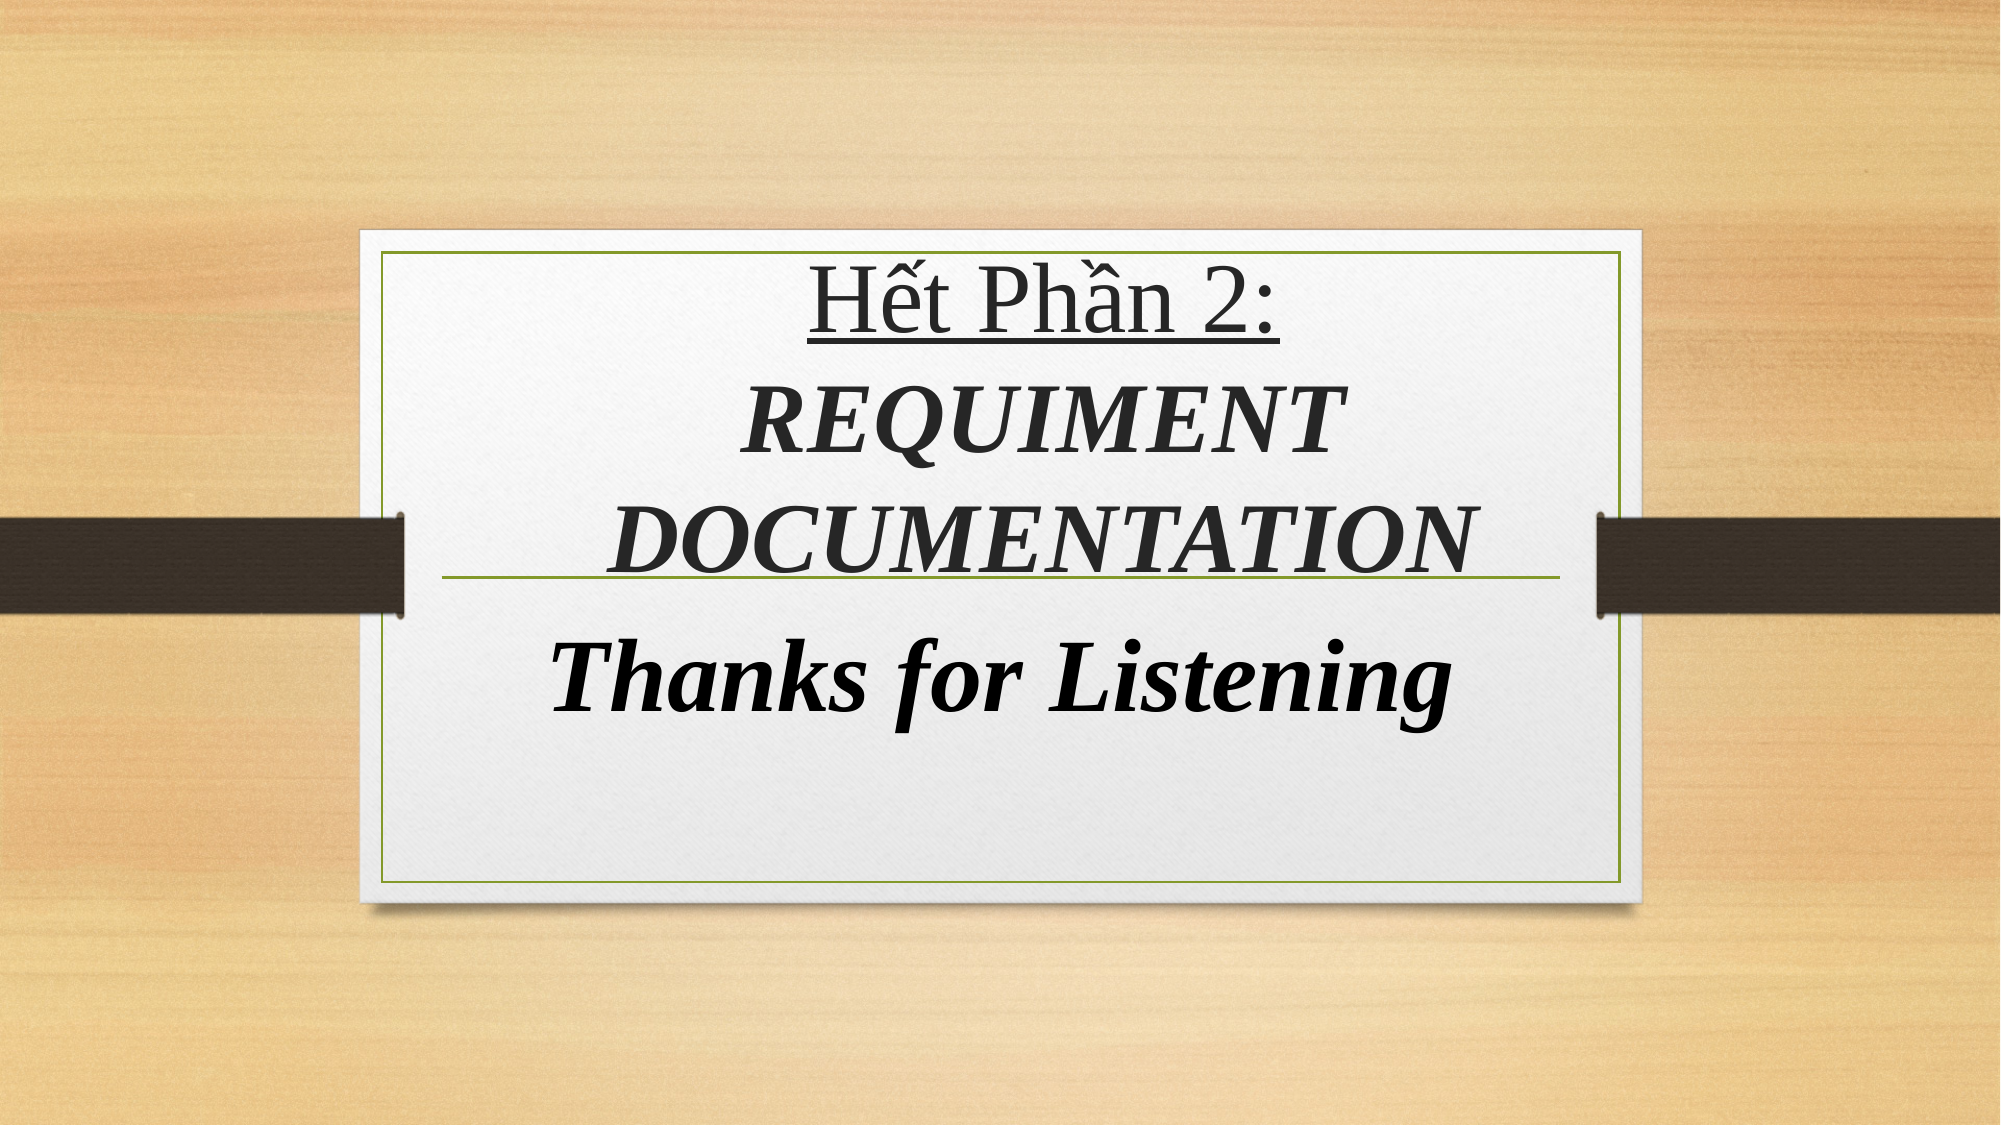

# Hết Phần 2: REQUIMENT DOCUMENTATION
Thanks for Listening